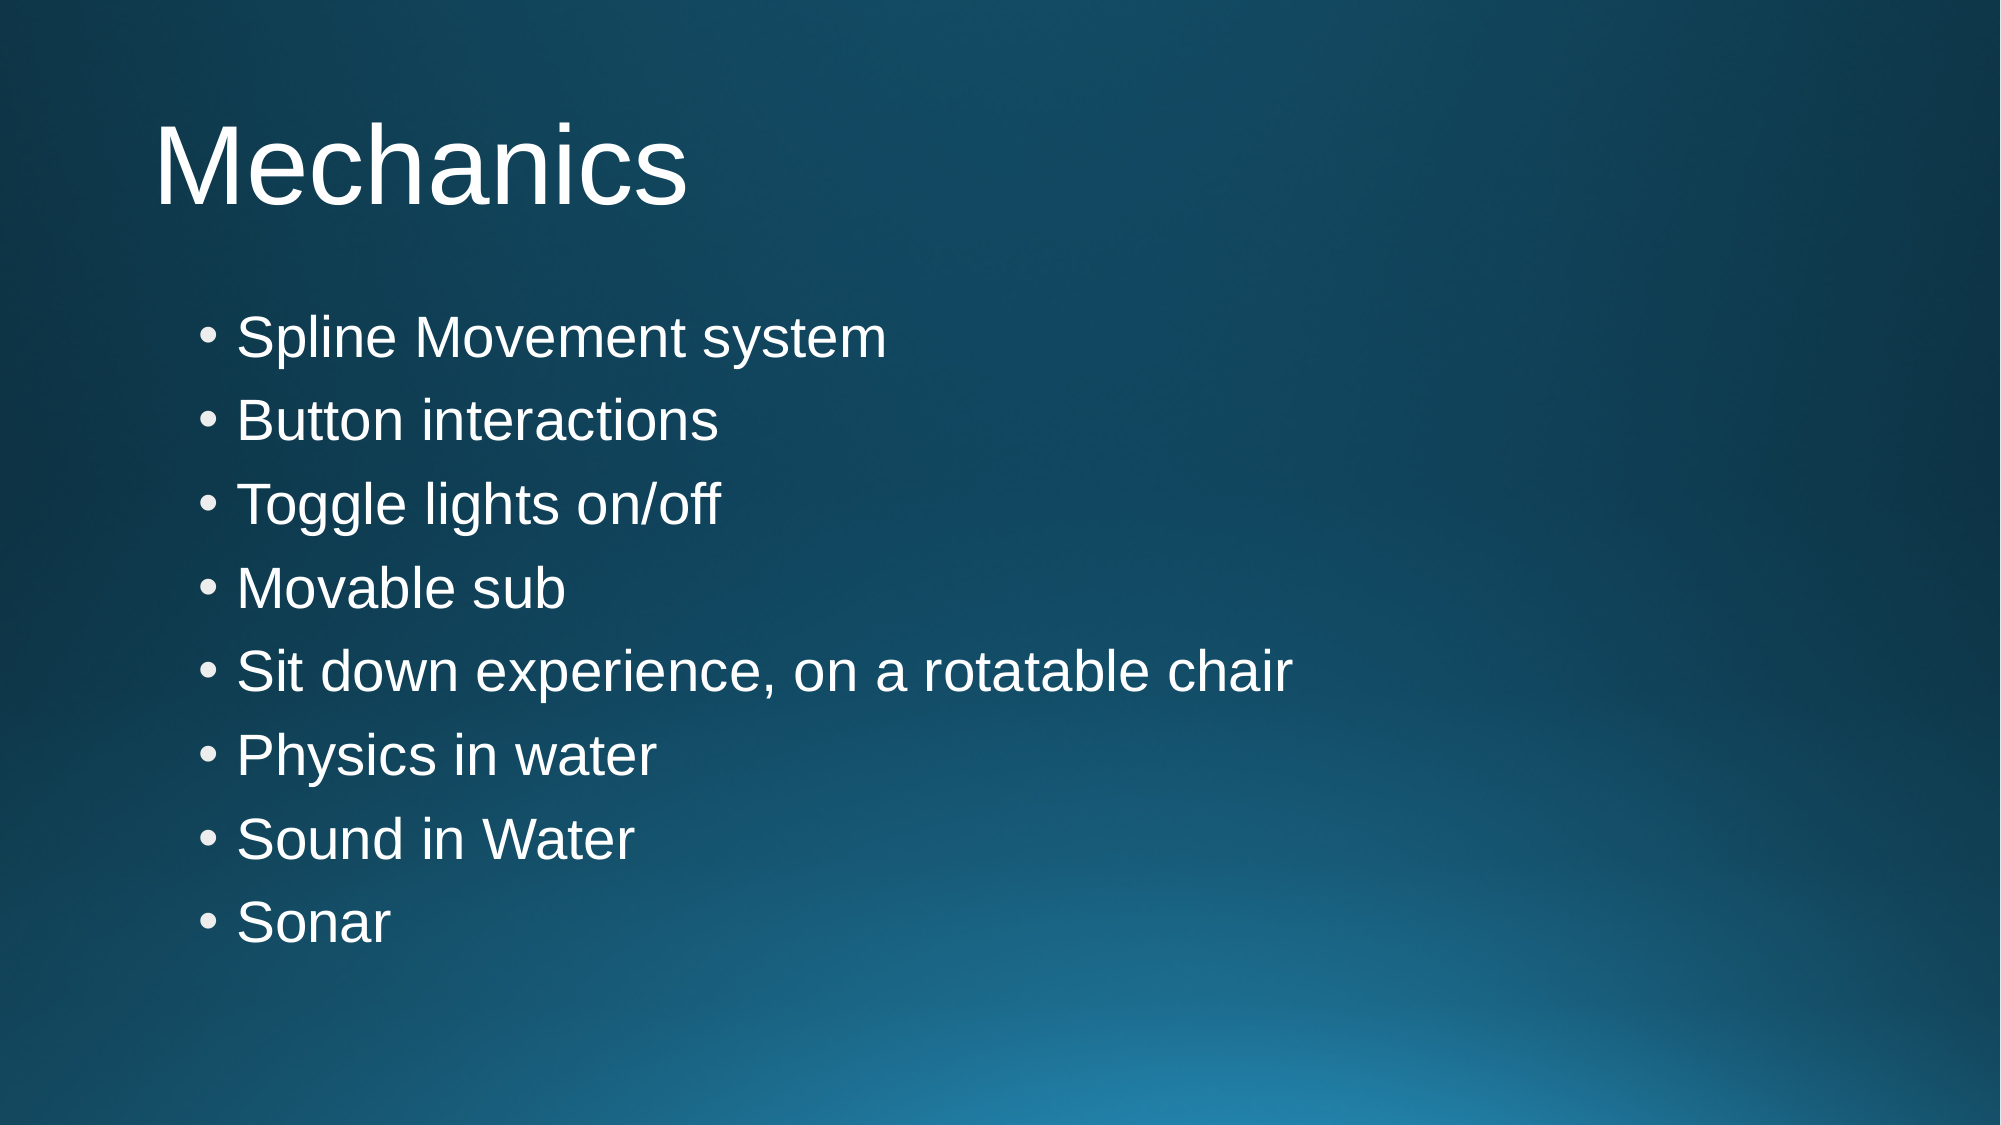

# Mechanics
Spline Movement system
Button interactions
Toggle lights on/off
Movable sub
Sit down experience, on a rotatable chair
Physics in water
Sound in Water
Sonar